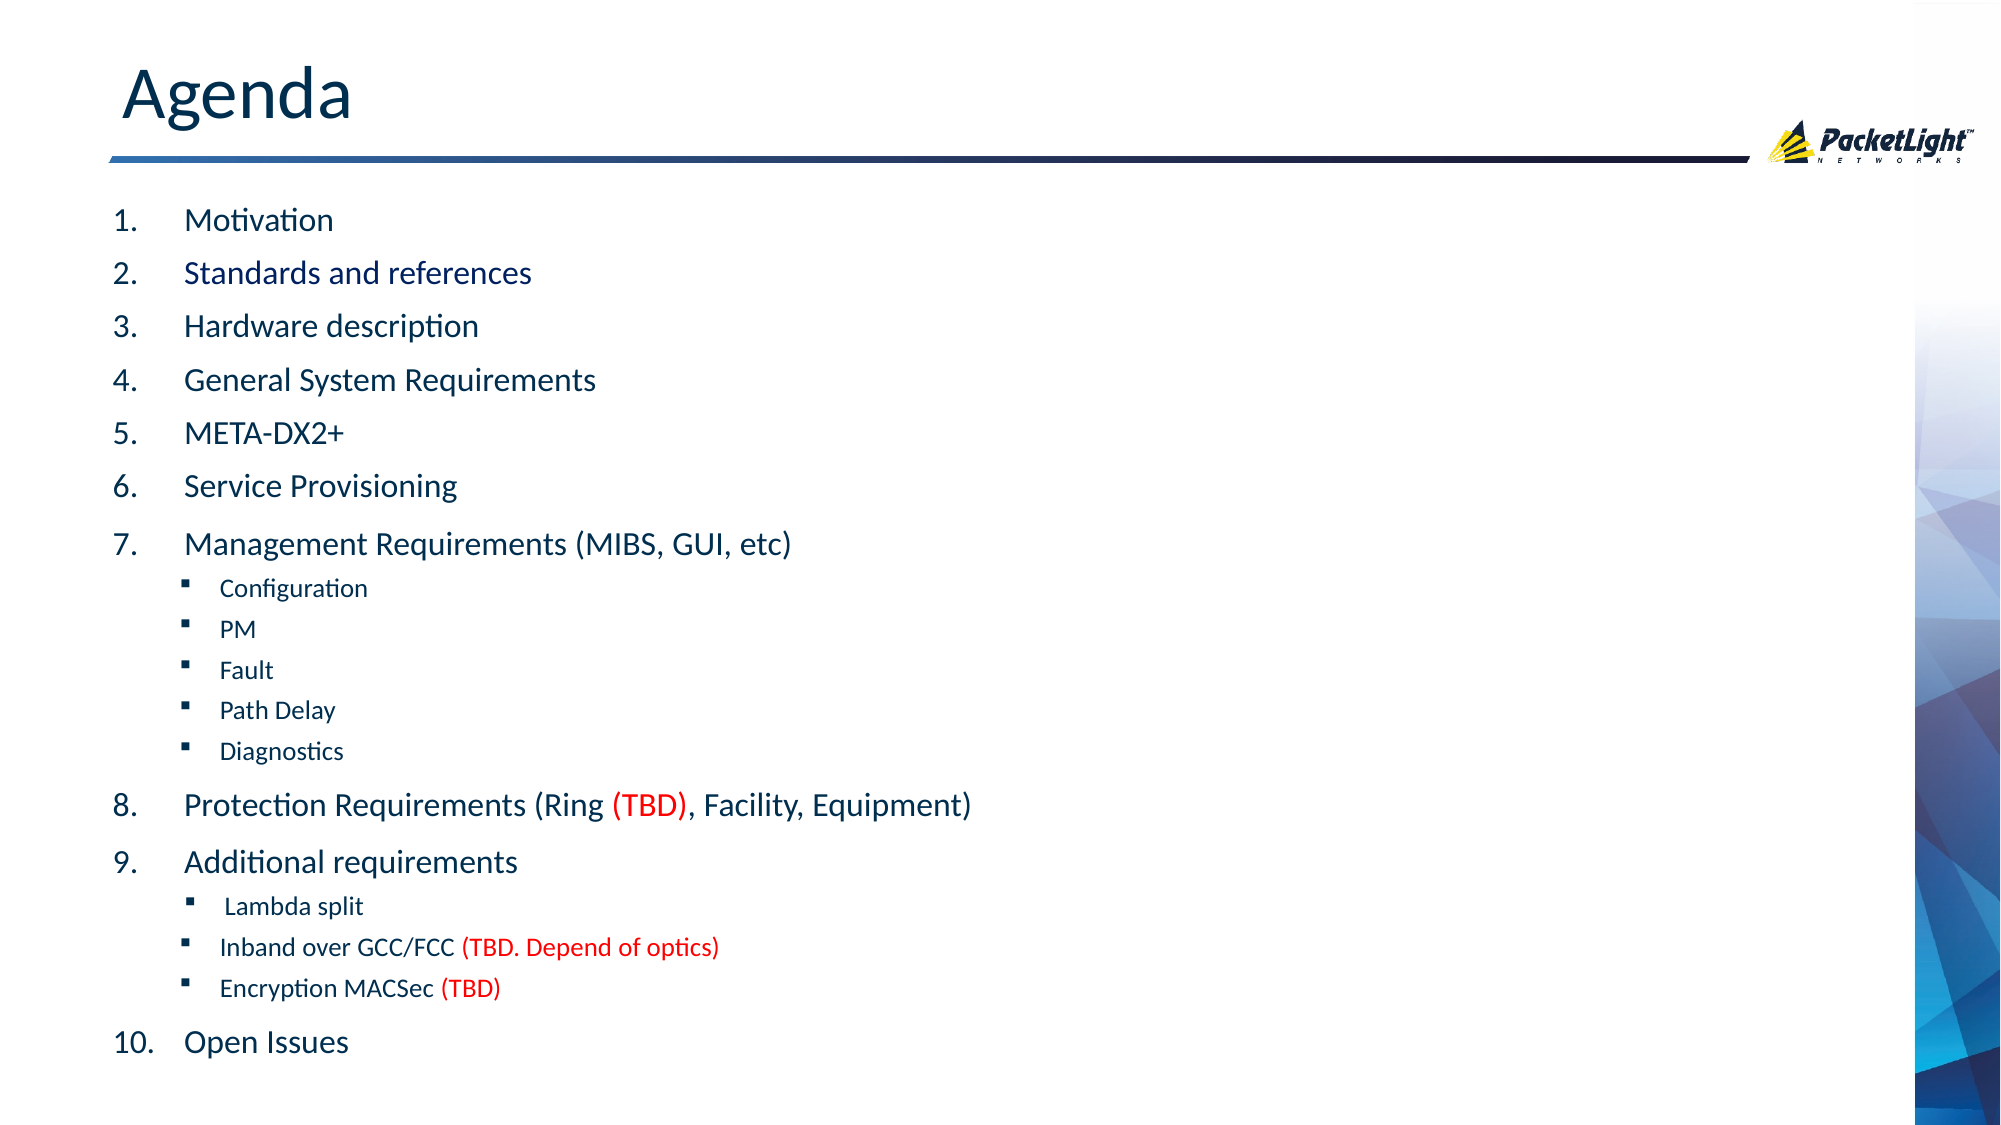

# Agenda
Motivation
Standards and references
Hardware description
General System Requirements
META-DX2+
Service Provisioning
Management Requirements (MIBS, GUI, etc)
Configuration
PM
Fault
Path Delay
Diagnostics
Protection Requirements (Ring (TBD), Facility, Equipment)
Additional requirements
Lambda split
Inband over GCC/FCC (TBD. Depend of optics)
Encryption MACSec (TBD)
Open Issues